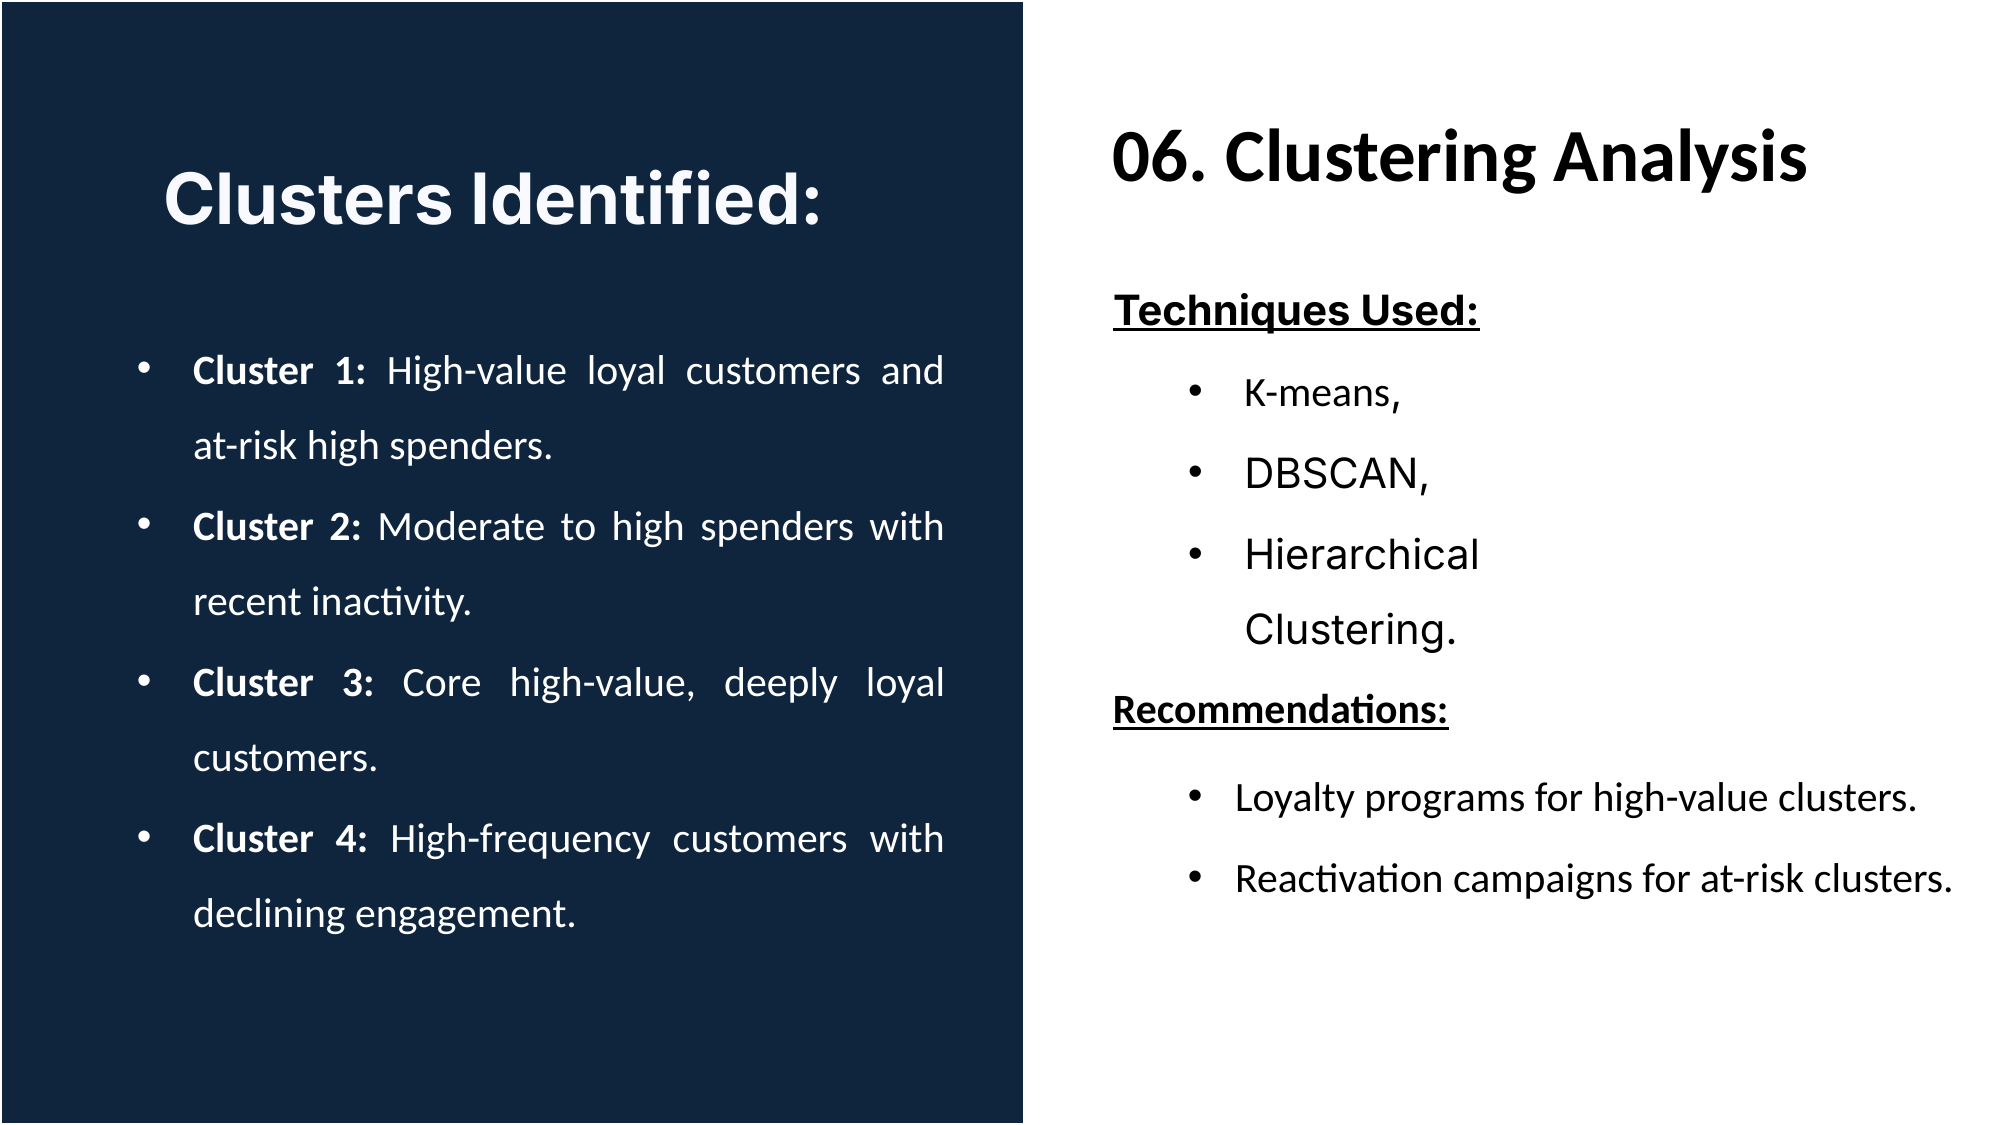

06. Clustering Analysis
Clusters Identified:
Techniques Used:
K-means,
DBSCAN,
Hierarchical Clustering.
Cluster 1: High-value loyal customers and at-risk high spenders.
Cluster 2: Moderate to high spenders with recent inactivity.
Cluster 3: Core high-value, deeply loyal customers.
Cluster 4: High-frequency customers with declining engagement.
Recommendations:
Loyalty programs for high-value clusters.
Reactivation campaigns for at-risk clusters.